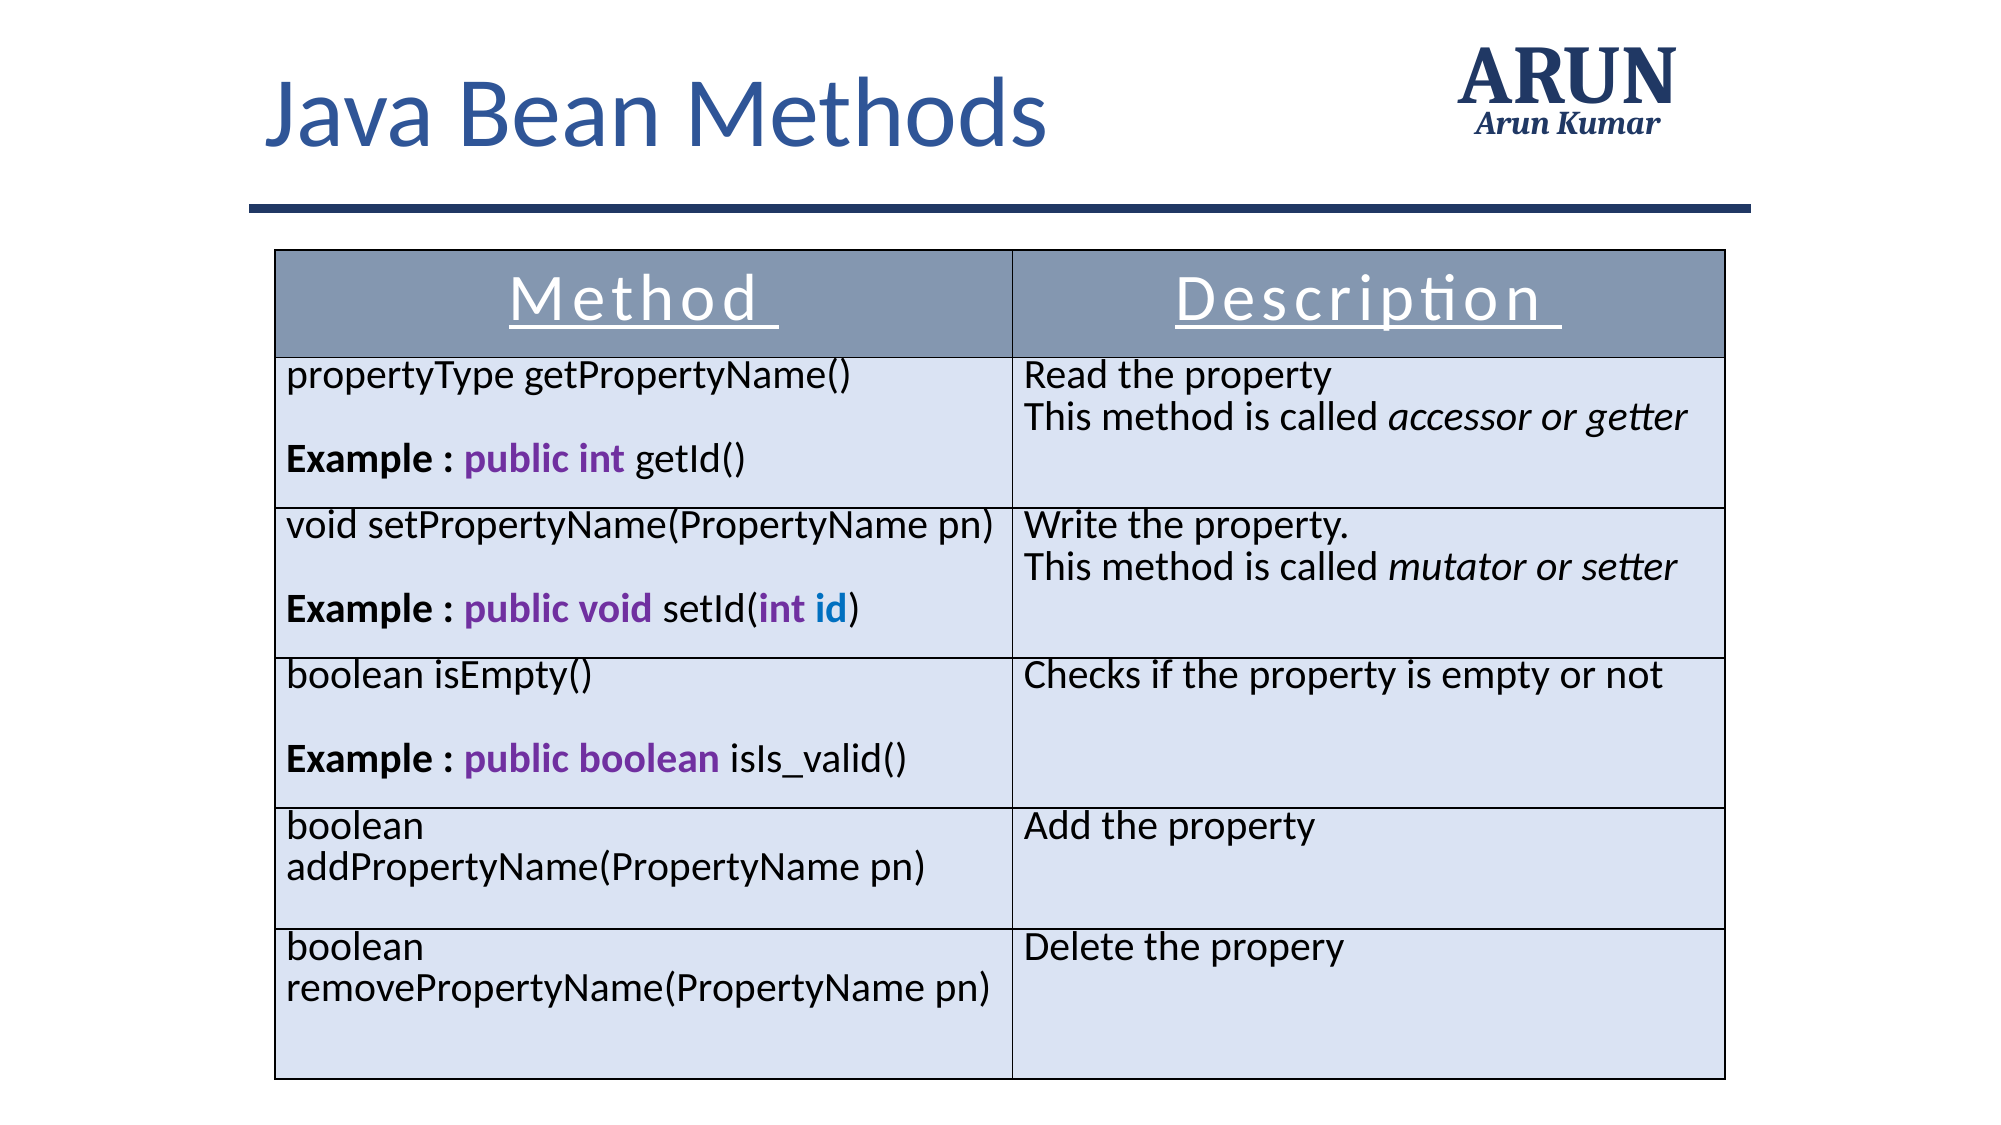

Java Bean Methods

ARUN
Arun Kumar

| Method | Description |
| --- | --- |
| propertyType getPropertyName() Example : public int getId() | Read the property This method is called accessor or getter |
| void setPropertyName(PropertyName pn) Example : public void setId(int id) | Write the property. This method is called mutator or setter |
| boolean isEmpty() Example : public boolean isIs\_valid() | Checks if the property is empty or not |
| boolean addPropertyName(PropertyName pn) | Add the property |
| boolean removePropertyName(PropertyName pn) | Delete the propery |